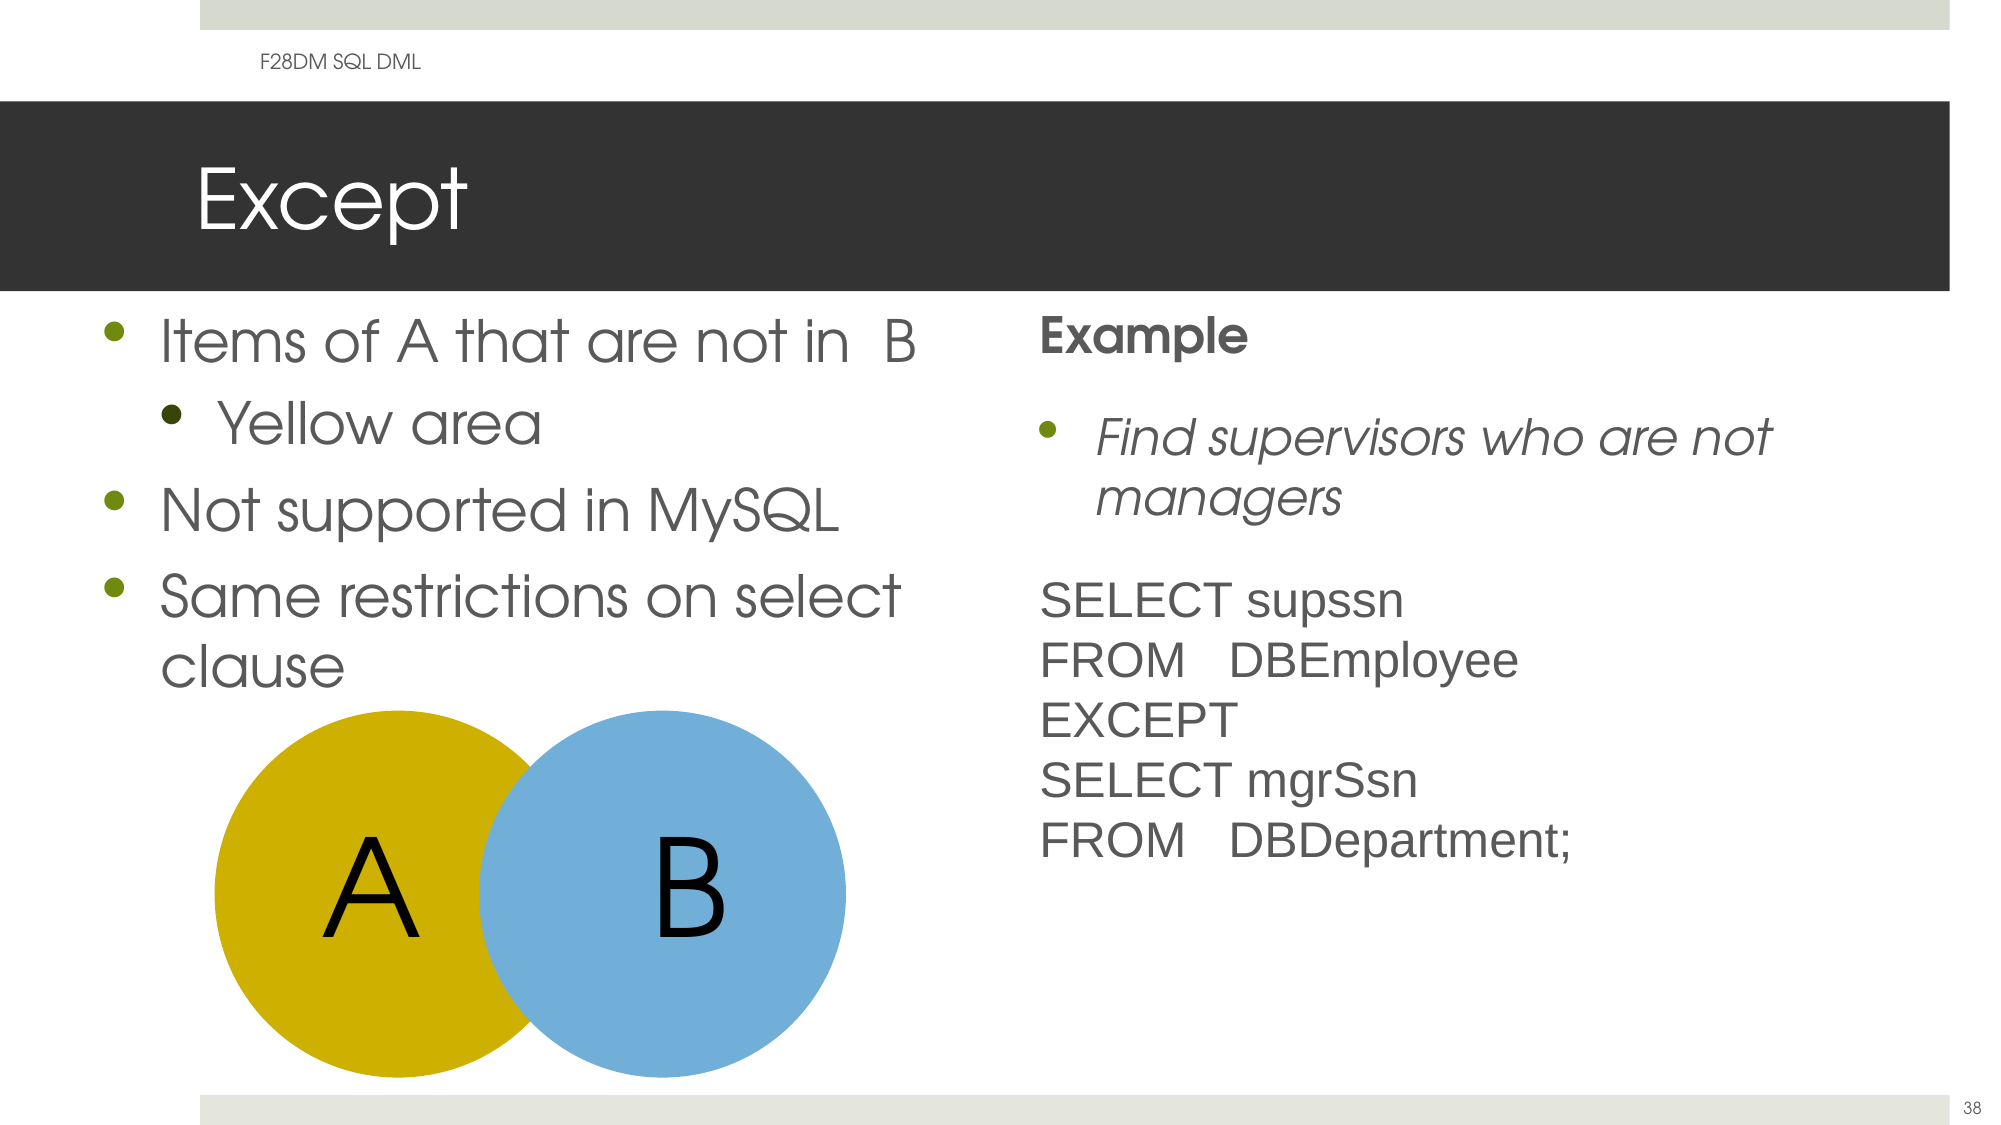

F28DM SQL DML

# Except
Items of A that are not in  B
Yellow area
Not supported in MySQL
Same restrictions on select clause
Example
Find supervisors who are not managers
SELECT supssn
FROM   DBEmployee
EXCEPT
SELECT mgrSsn
FROM   DBDepartment;

A
B
38